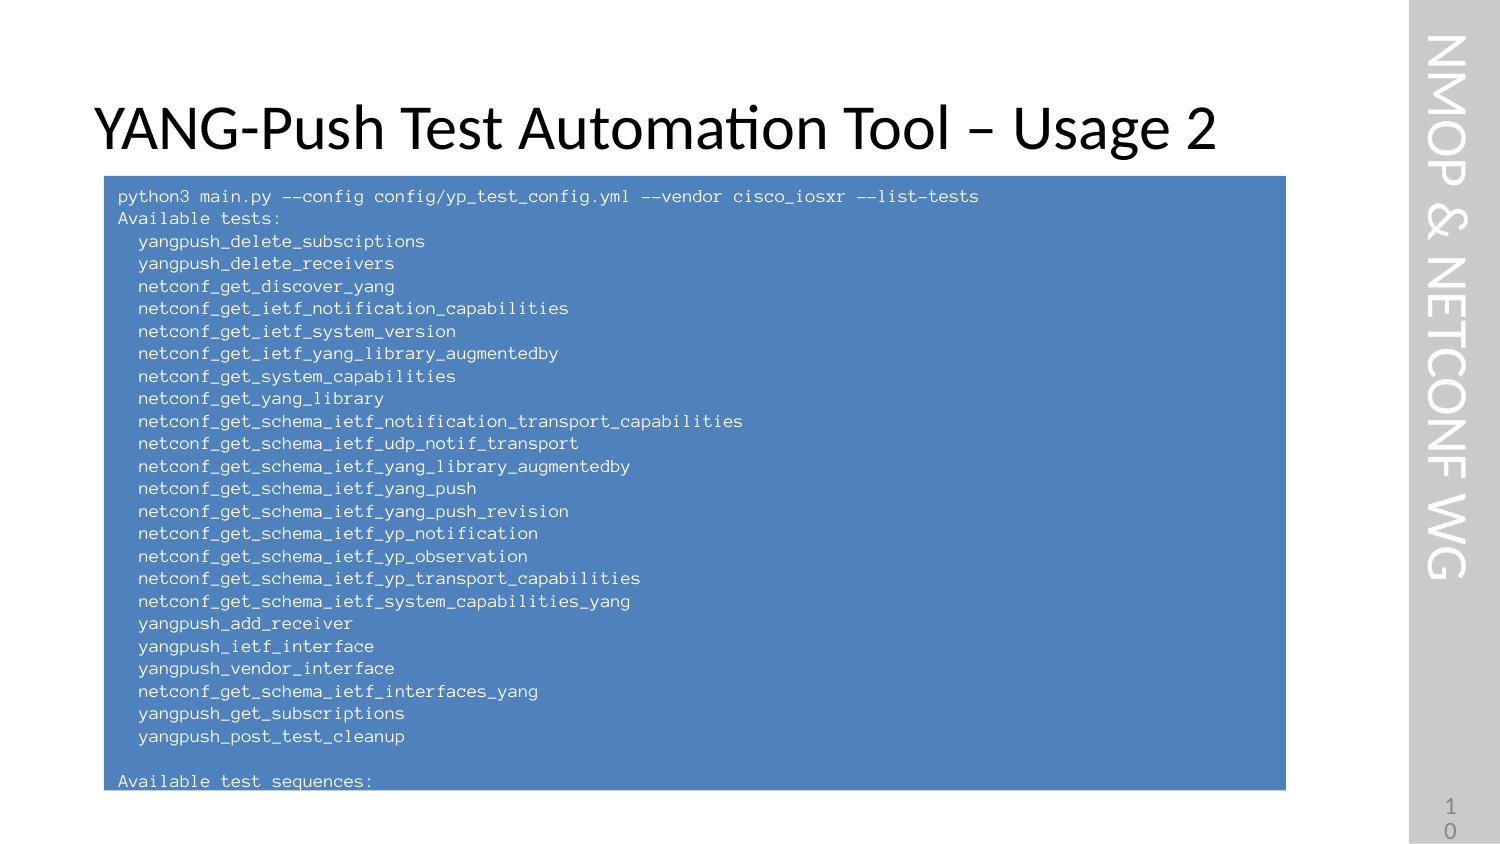

YANG-Push Test Automation Tool – Usage 2
python3 main.py --config config/yp_test_config.yml --vendor cisco_iosxr --list-tests
Available tests:
  yangpush_delete_subsciptions
  yangpush_delete_receivers
  netconf_get_discover_yang
  netconf_get_ietf_notification_capabilities
  netconf_get_ietf_system_version
  netconf_get_ietf_yang_library_augmentedby
  netconf_get_system_capabilities
  netconf_get_yang_library
  netconf_get_schema_ietf_notification_transport_capabilities
  netconf_get_schema_ietf_udp_notif_transport
  netconf_get_schema_ietf_yang_library_augmentedby
  netconf_get_schema_ietf_yang_push
  netconf_get_schema_ietf_yang_push_revision
  netconf_get_schema_ietf_yp_notification
  netconf_get_schema_ietf_yp_observation
  netconf_get_schema_ietf_yp_transport_capabilities
  netconf_get_schema_ietf_system_capabilities_yang
  yangpush_add_receiver
  yangpush_ietf_interface
  yangpush_vendor_interface
  netconf_get_schema_ietf_interfaces_yang
  yangpush_get_subscriptions
  yangpush_post_test_cleanup

Available test sequences:
  MVP1
  capabilities_sequence
NMOP & NETCONF WG
10
10